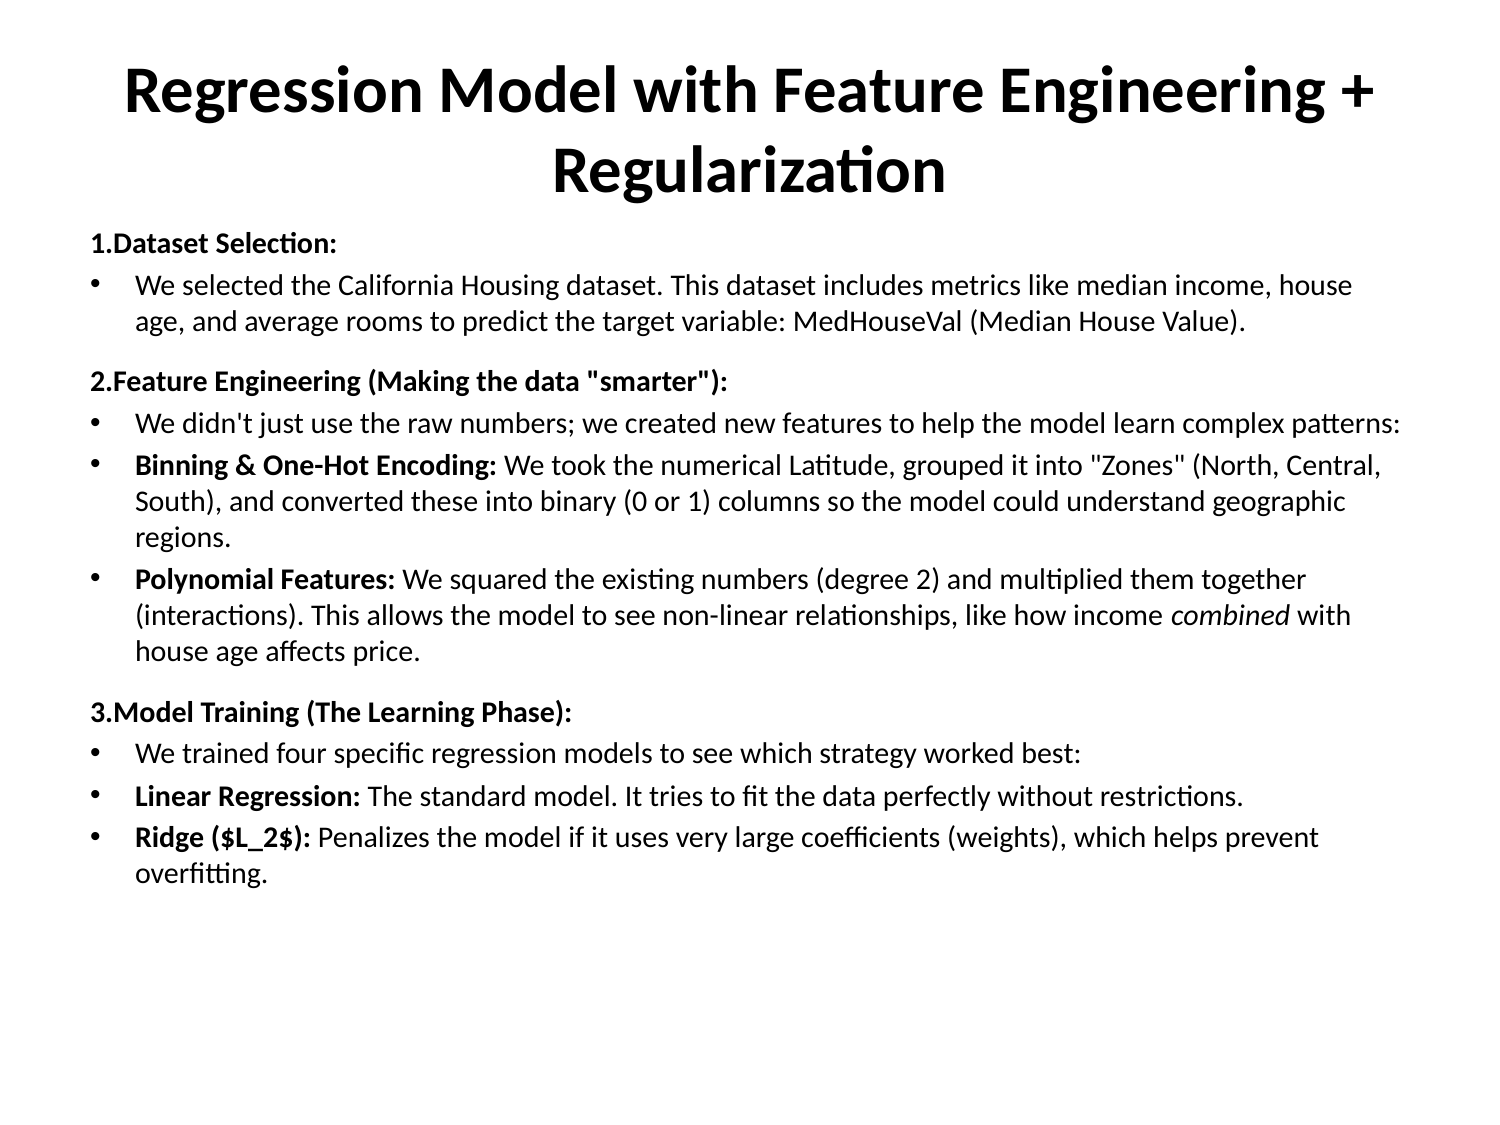

# Regression Model with Feature Engineering + Regularization

1.Dataset Selection:
We selected the California Housing dataset. This dataset includes metrics like median income, house age, and average rooms to predict the target variable: MedHouseVal (Median House Value).

2.Feature Engineering (Making the data "smarter"):
We didn't just use the raw numbers; we created new features to help the model learn complex patterns:
Binning & One-Hot Encoding: We took the numerical Latitude, grouped it into "Zones" (North, Central, South), and converted these into binary (0 or 1) columns so the model could understand geographic regions.
Polynomial Features: We squared the existing numbers (degree 2) and multiplied them together (interactions). This allows the model to see non-linear relationships, like how income combined with house age affects price.

3.Model Training (The Learning Phase):
We trained four specific regression models to see which strategy worked best:
Linear Regression: The standard model. It tries to fit the data perfectly without restrictions.
Ridge ($L_2$): Penalizes the model if it uses very large coefficients (weights), which helps prevent overfitting.